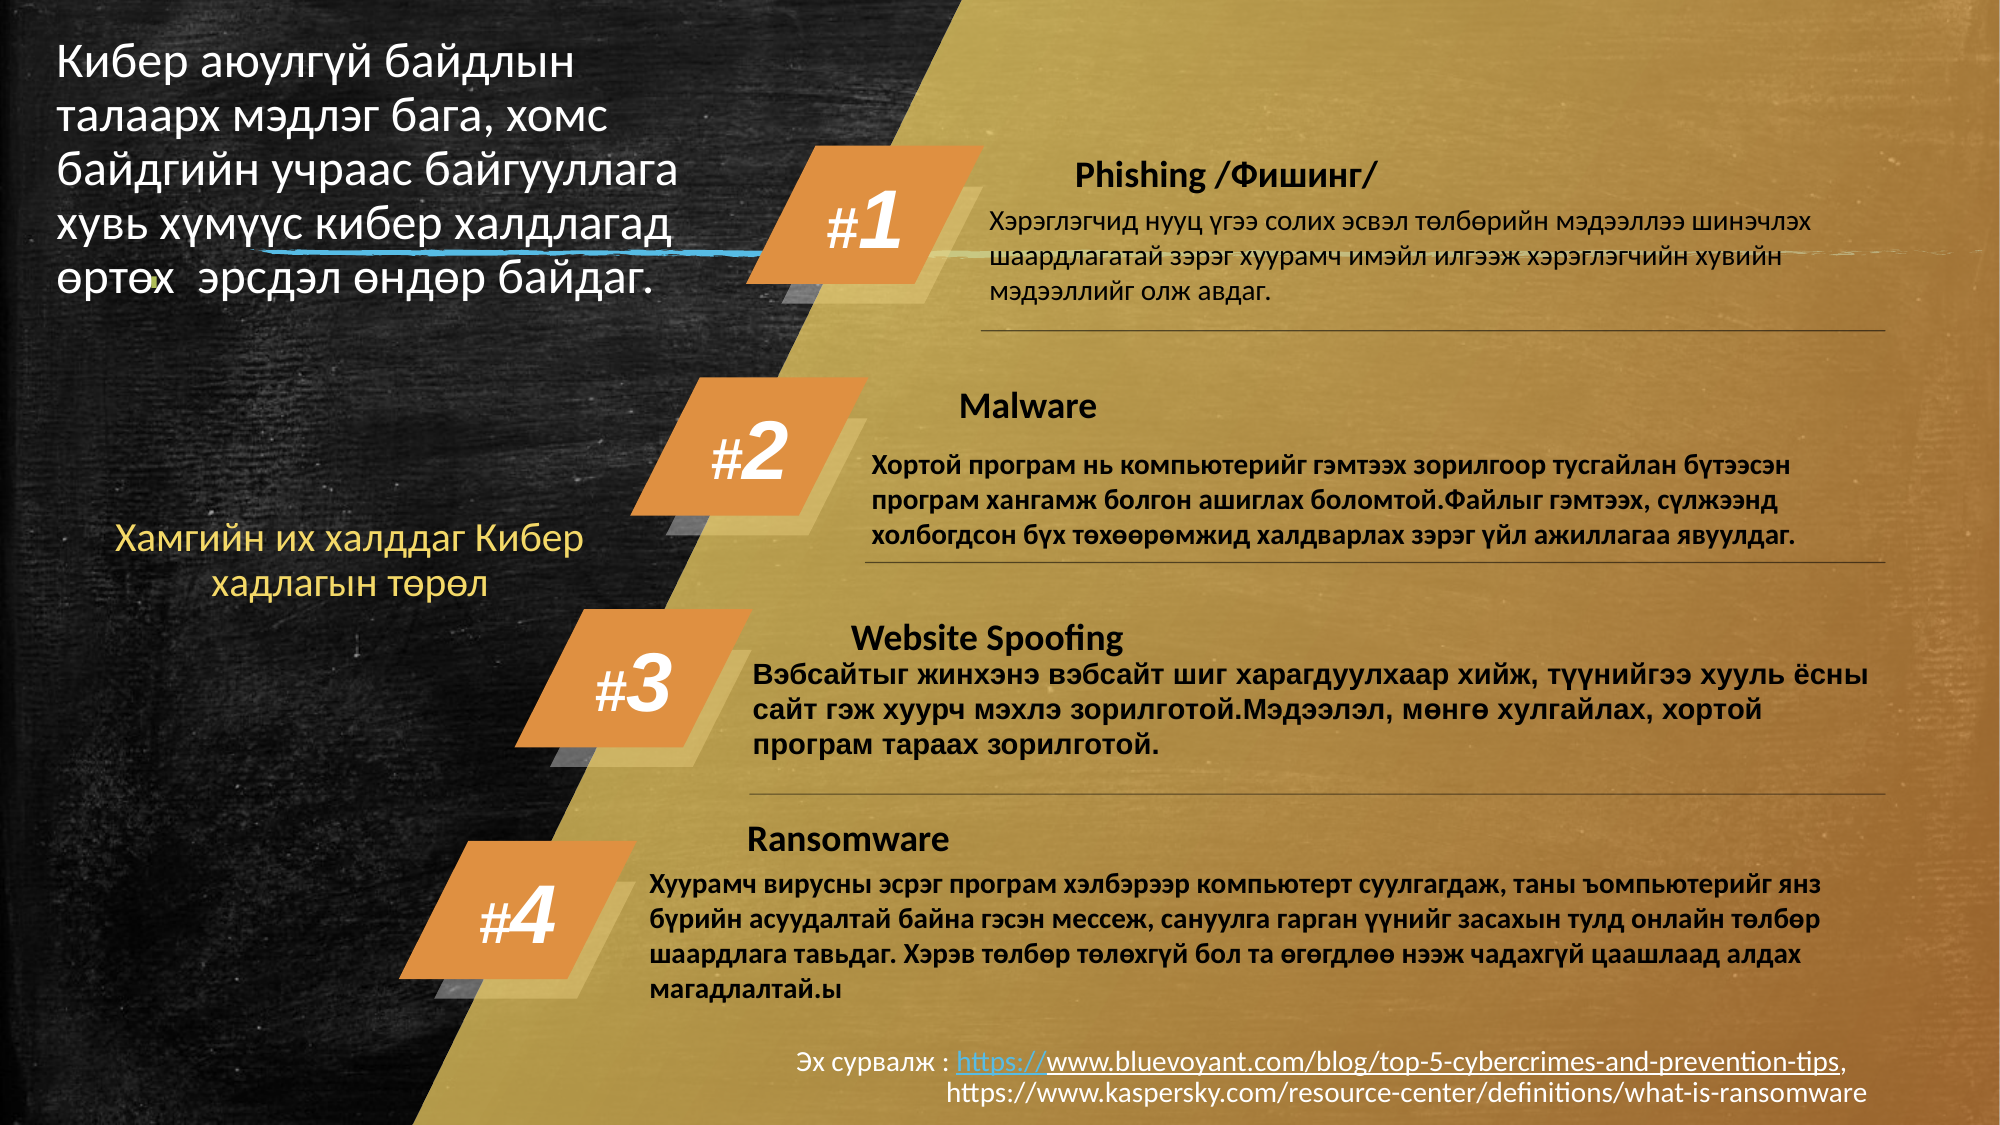

# Кибер аюулгүй байдлын талаарх мэдлэг бага, хомс  байдгийн учраас байгууллага хувь хүмүүс кибер халдлагад өртөх  эрсдэл өндөр байдаг.
#1
Phishing /Фишинг/
Хэрэглэгчид нууц үгээ солих эсвэл төлбөрийн мэдээллээ шинэчлэх шаардлагатай зэрэг хуурамч имэйл илгээж хэрэглэгчийн хувийн мэдээллийг олж авдаг.

#2
Malware
Хортой програм нь компьютерийг гэмтээх зорилгоор тусгайлан бүтээсэн програм хангамж болгон ашиглах боломтой.Файлыг гэмтээх, сүлжээнд холбогдсон бүх төхөөрөмжид халдварлах зэрэг үйл ажиллагаа явуулдаг.

Хамгийн их халддаг Кибер хадлагын төрөл
#3
 Website Spoofing
Вэбсайтыг жинхэнэ вэбсайт шиг харагдуулхаар хийж, түүнийгээ хууль ёсны сайт гэж хуурч мэхлэ зорилготой.Мэдээлэл, мөнгө хулгайлах, хортой програм тараах зорилготой.

Ransomware
Хуурамч вирусны эсрэг програм хэлбэрээр компьютерт суулгагдаж, таны ъомпьютерийг янз бүрийн асуудалтай байна гэсэн мессеж, сануулга гарган үүнийг засахын тулд онлайн төлбөр шаардлага тавьдаг. Хэрэв төлбөр төлөхгүй бол та өгөгдлөө нээж чадахгүй цаашлаад алдах магадлалтай.ы
#4

Эх сурвалж : https://www.bluevoyant.com/blog/top-5-cybercrimes-and-prevention-tips,
	https://www.kaspersky.com/resource-center/definitions/what-is-ransomware